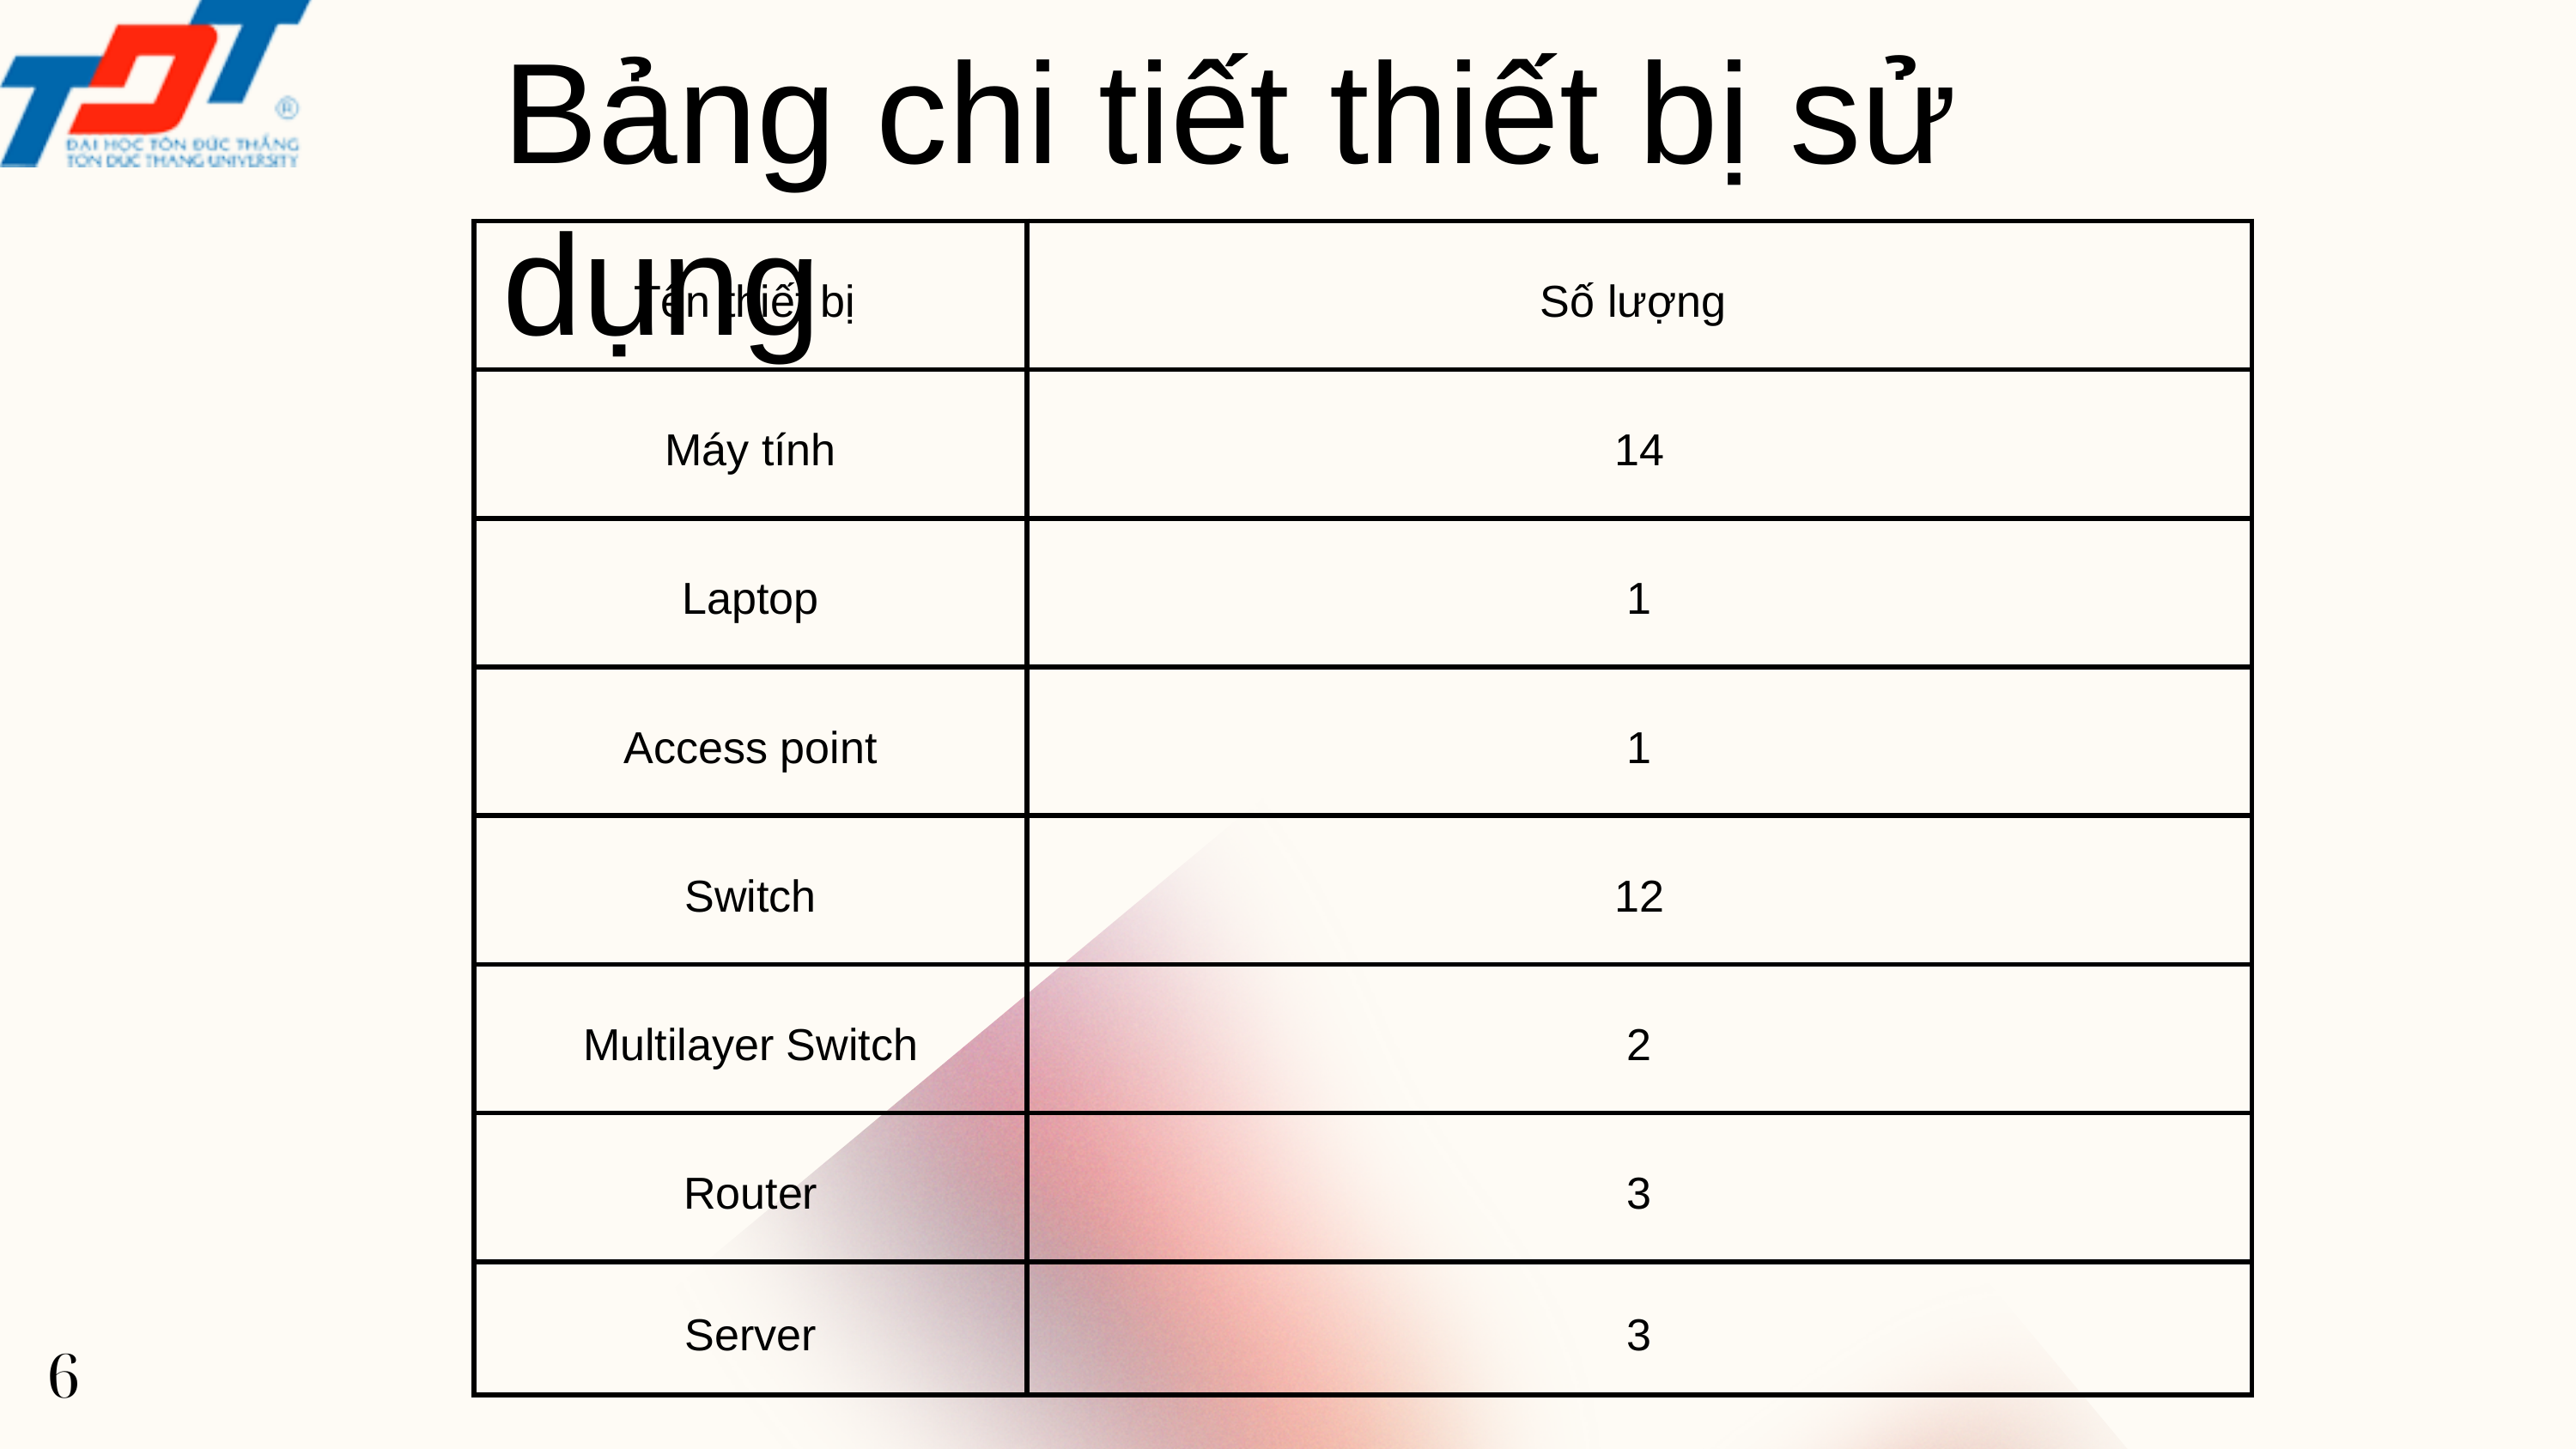

Bảng chi tiết thiết bị sử dụng
| Tên thiết bị | Số lượng |
| --- | --- |
| Máy tính | 14 |
| Laptop | 1 |
| Access point | 1 |
| Switch | 12 |
| Multilayer Switch | 2 |
| Router | 3 |
| Server | 3 |

6